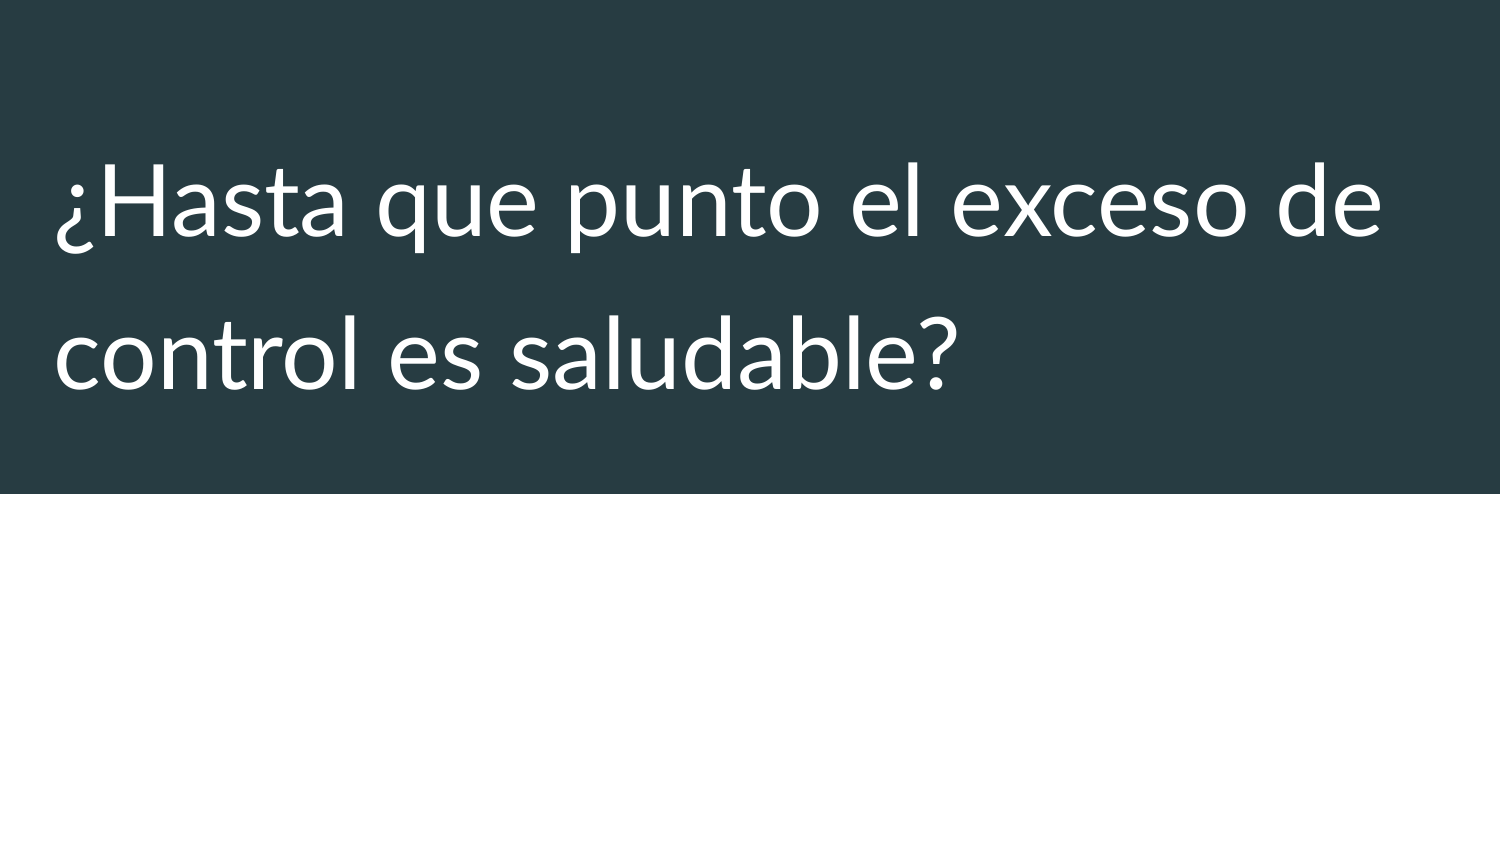

¿Hasta que punto el exceso de control es saludable?